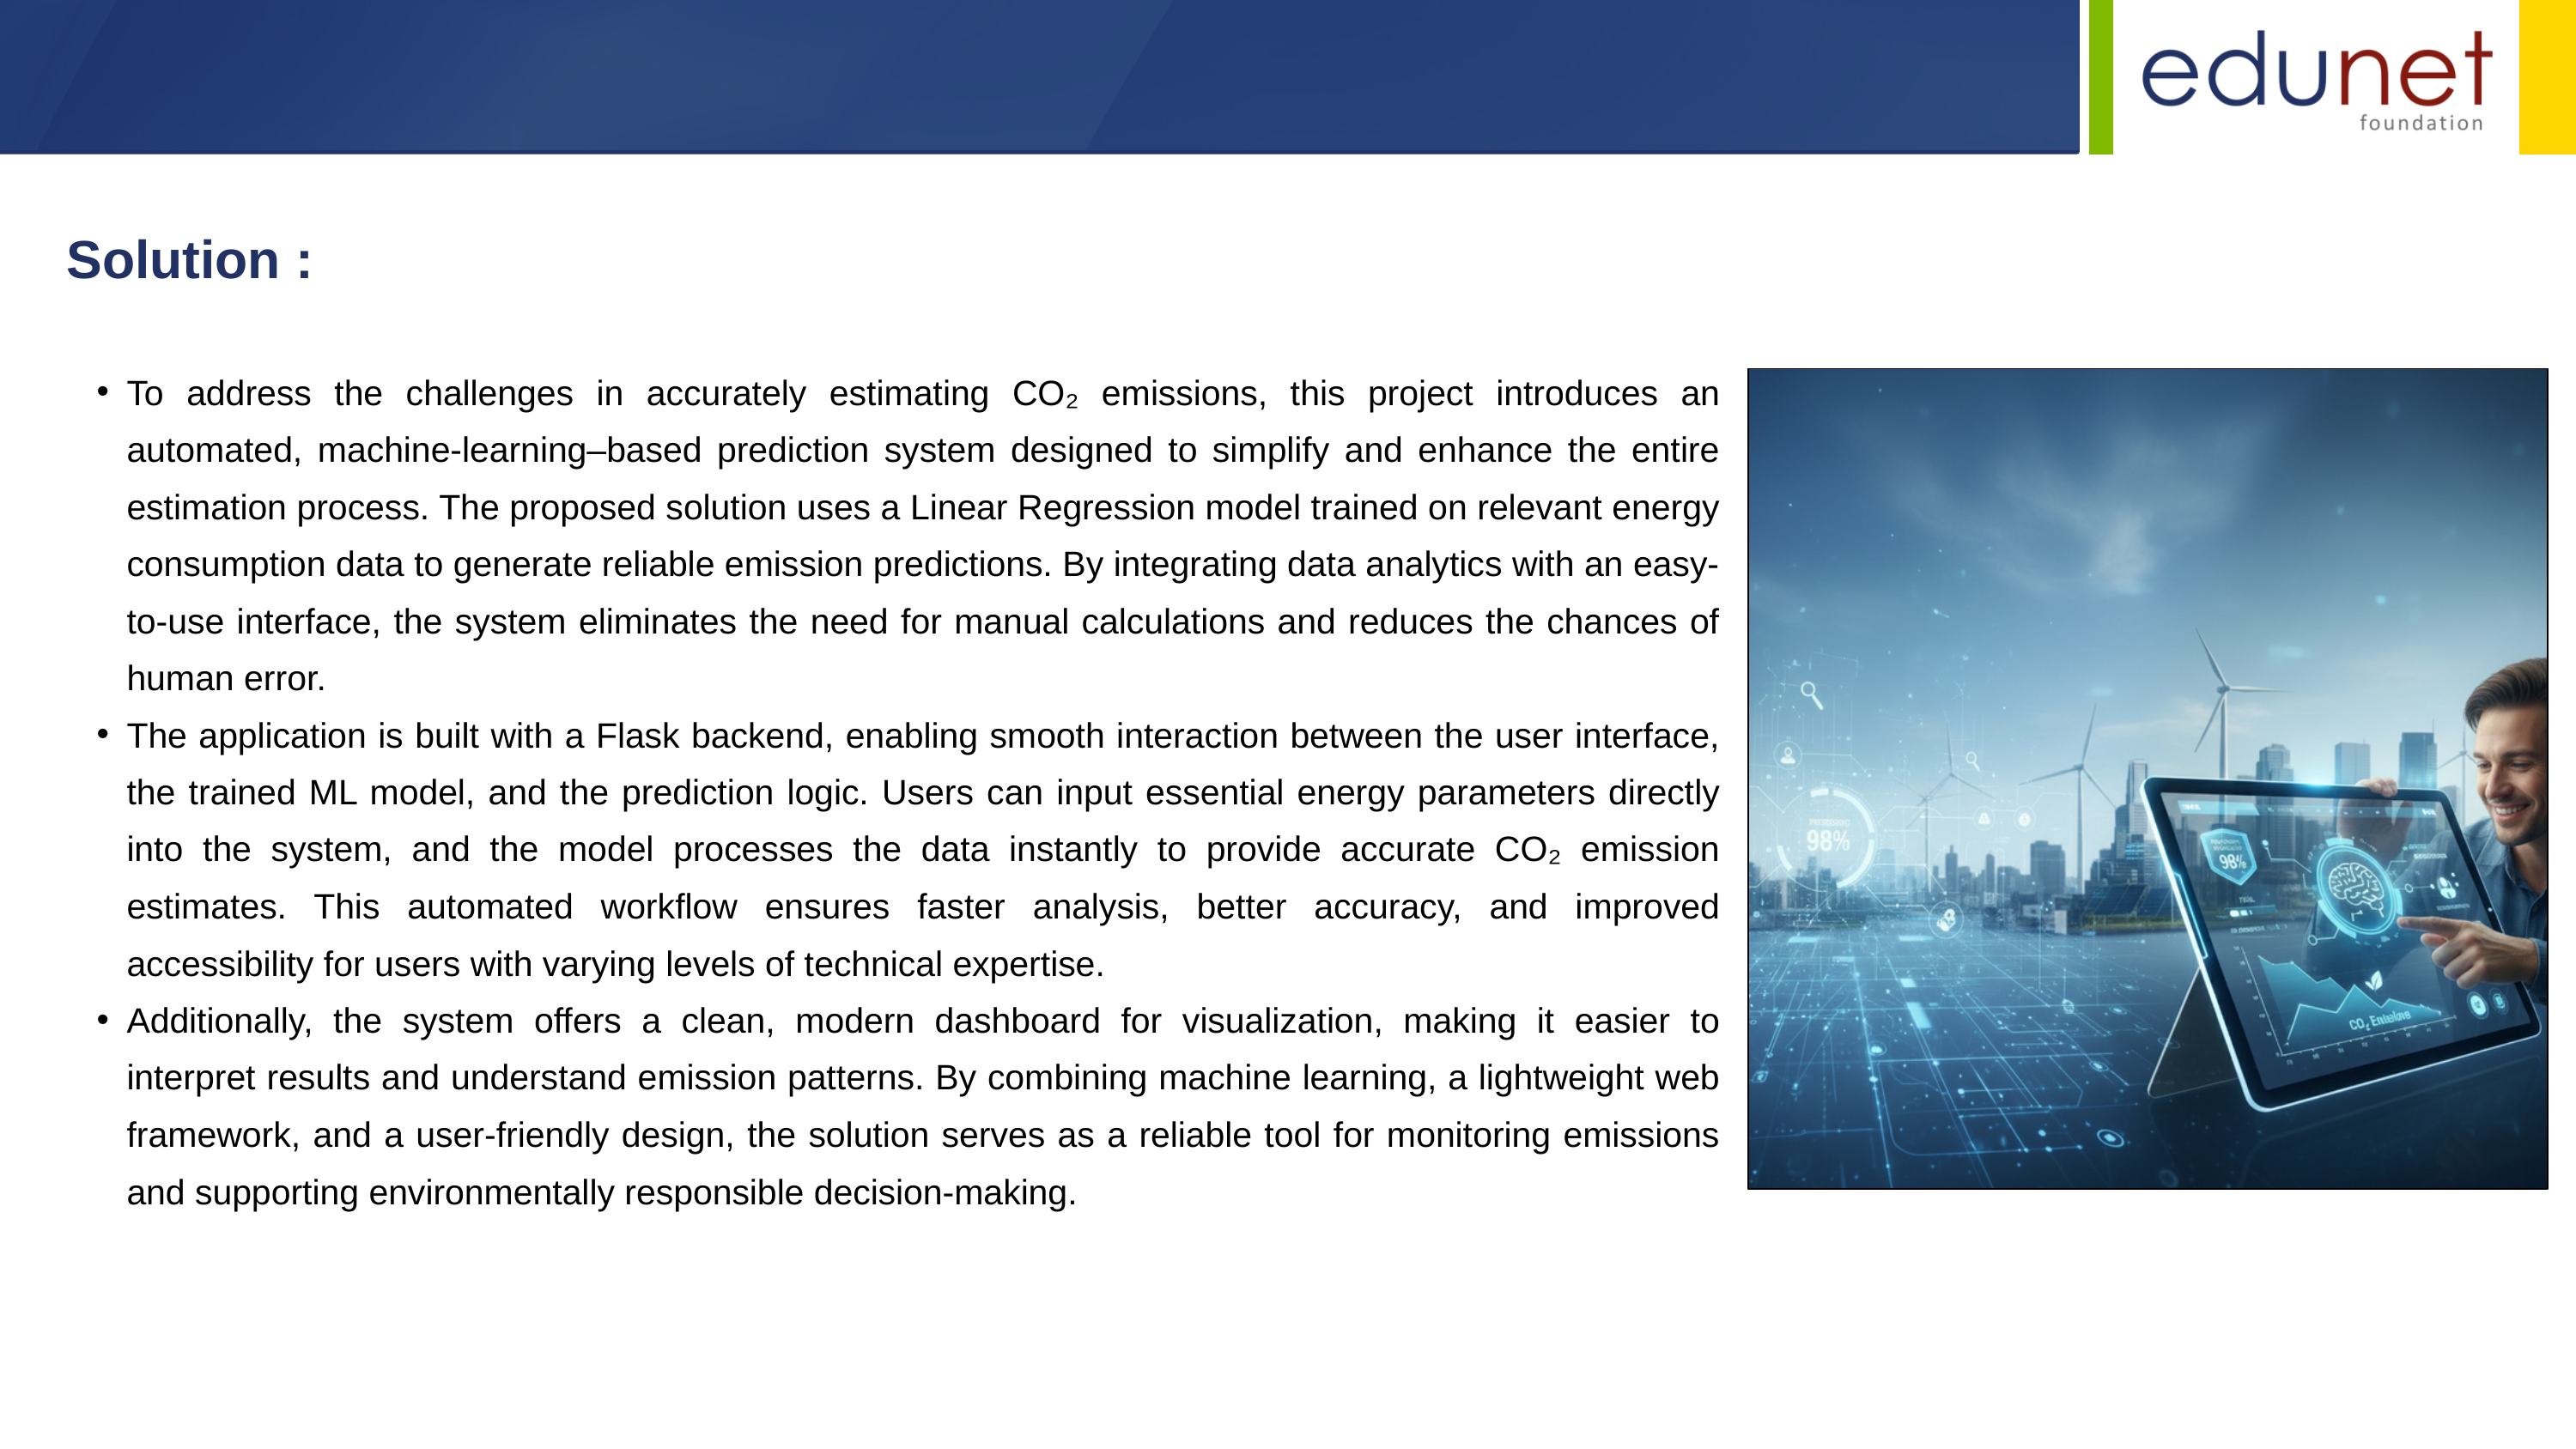

Solution :
To address the challenges in accurately estimating CO₂ emissions, this project introduces an automated, machine-learning–based prediction system designed to simplify and enhance the entire estimation process. The proposed solution uses a Linear Regression model trained on relevant energy consumption data to generate reliable emission predictions. By integrating data analytics with an easy-to-use interface, the system eliminates the need for manual calculations and reduces the chances of human error.
The application is built with a Flask backend, enabling smooth interaction between the user interface, the trained ML model, and the prediction logic. Users can input essential energy parameters directly into the system, and the model processes the data instantly to provide accurate CO₂ emission estimates. This automated workflow ensures faster analysis, better accuracy, and improved accessibility for users with varying levels of technical expertise.
Additionally, the system offers a clean, modern dashboard for visualization, making it easier to interpret results and understand emission patterns. By combining machine learning, a lightweight web framework, and a user-friendly design, the solution serves as a reliable tool for monitoring emissions and supporting environmentally responsible decision-making.